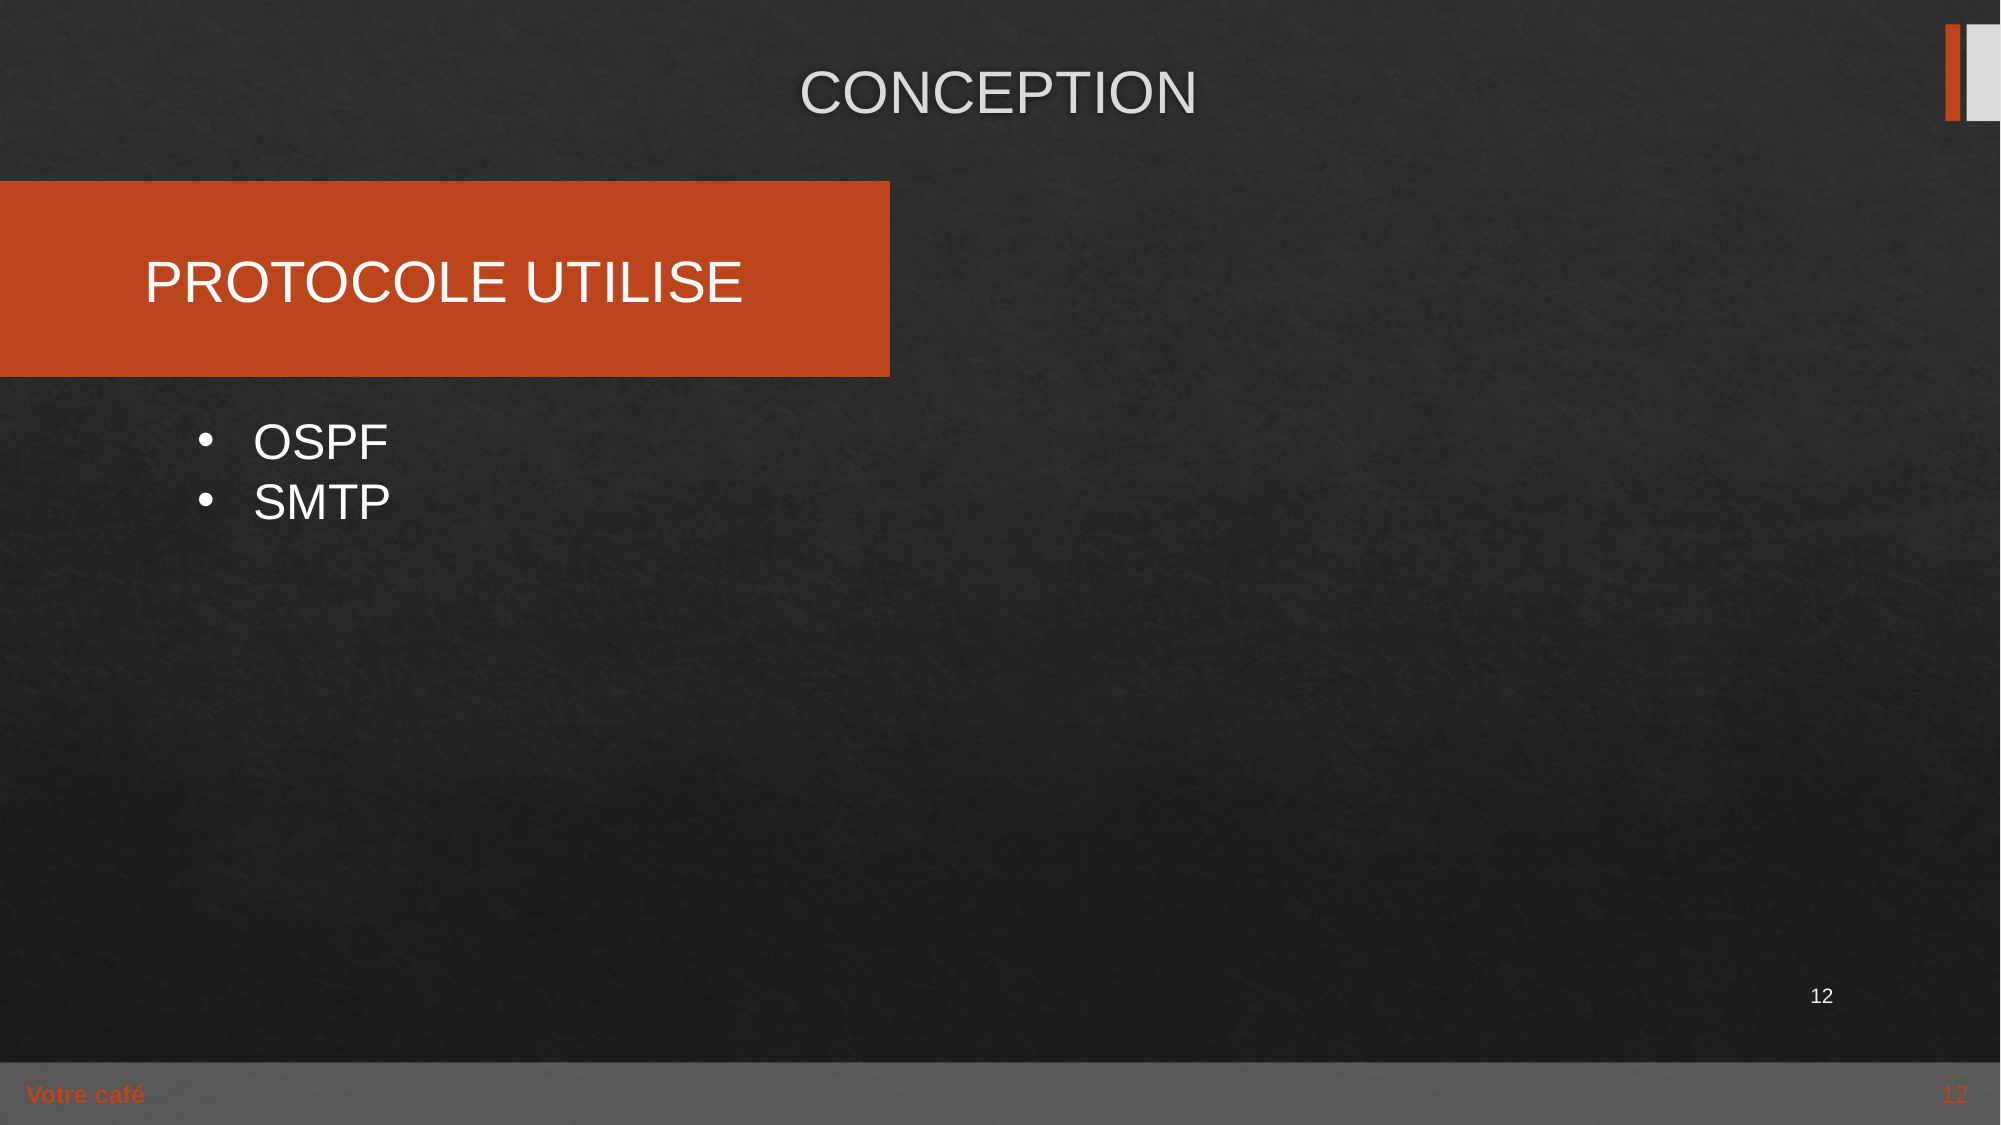

# CONCEPTION
PROTOCOLE UTILISE
OSPF
SMTP

12